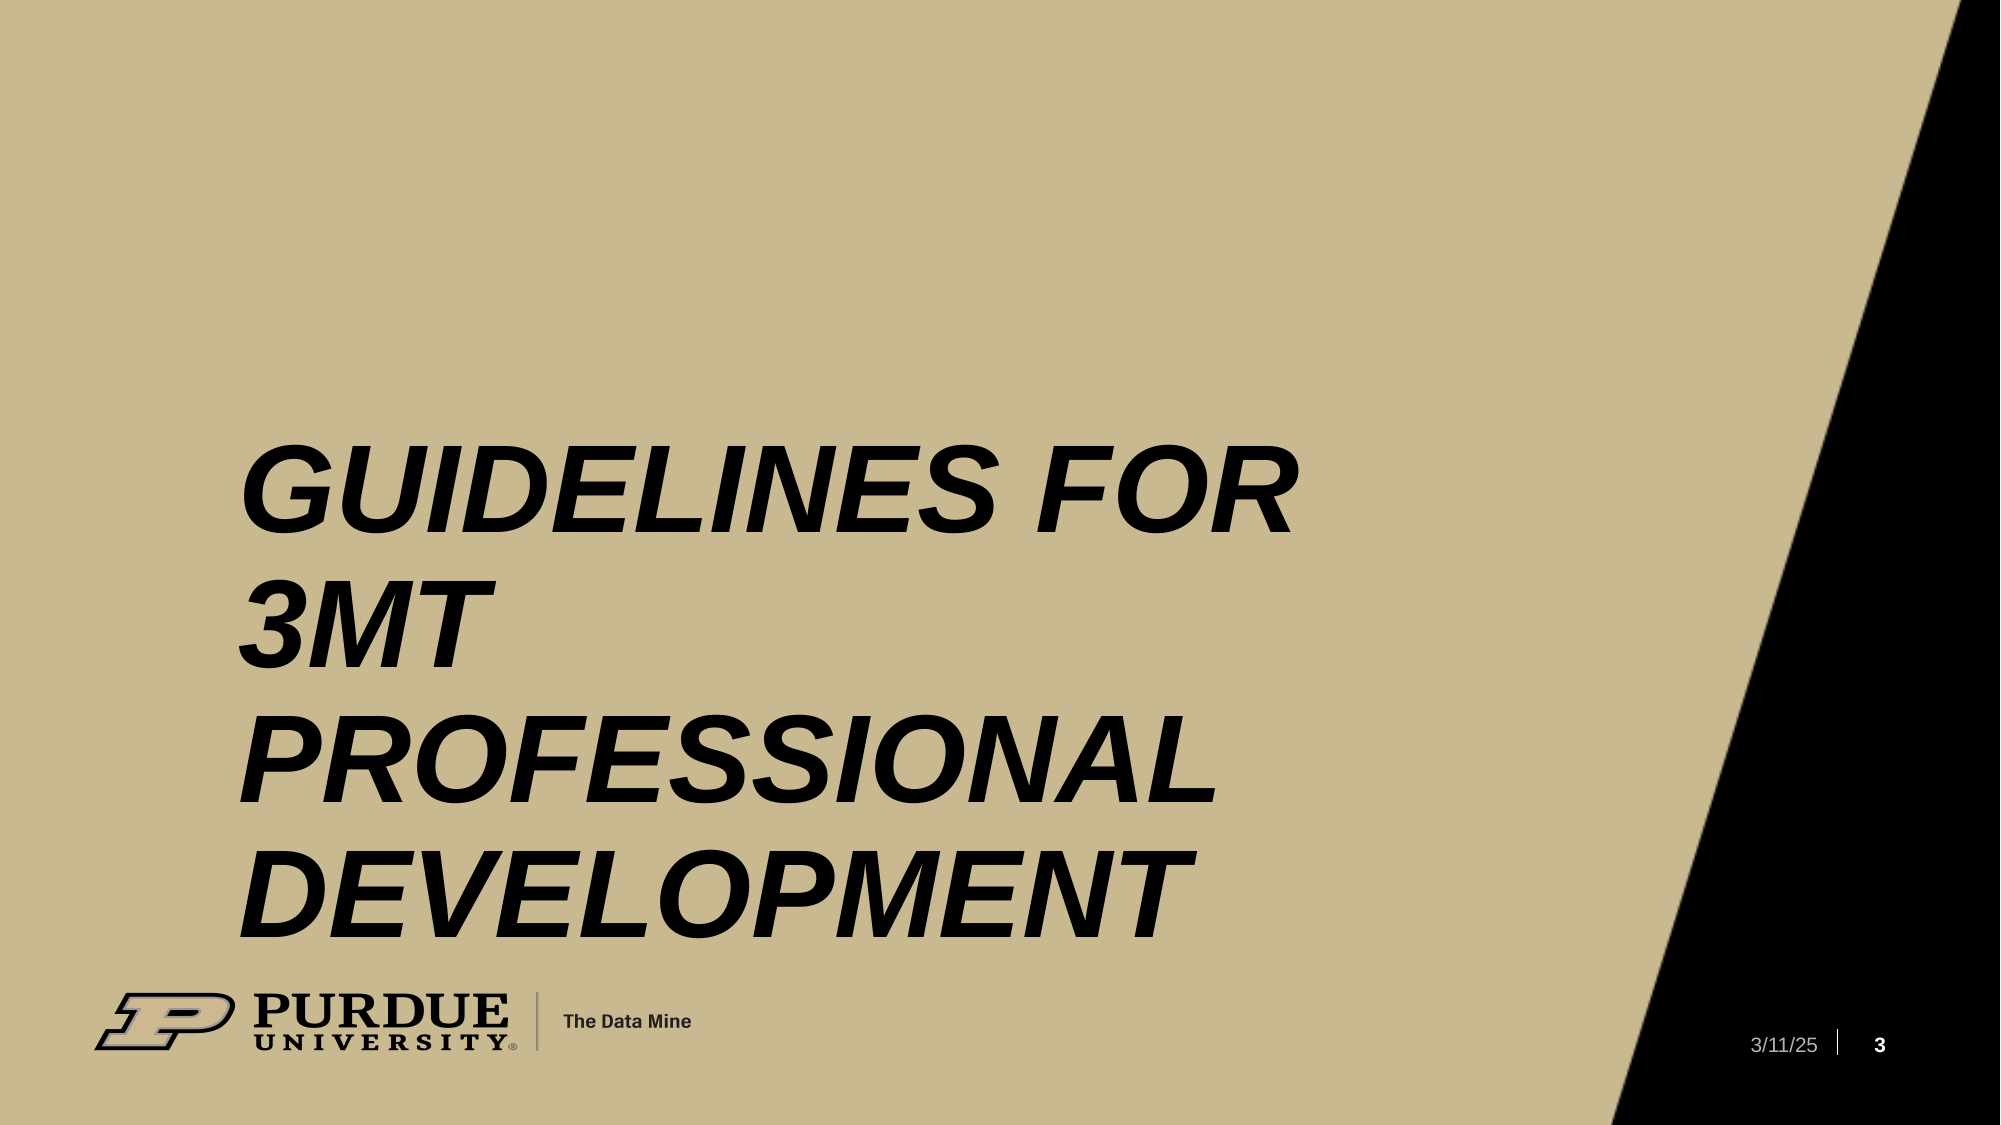

# guidelines for 3MT Professional development
3
3/11/25